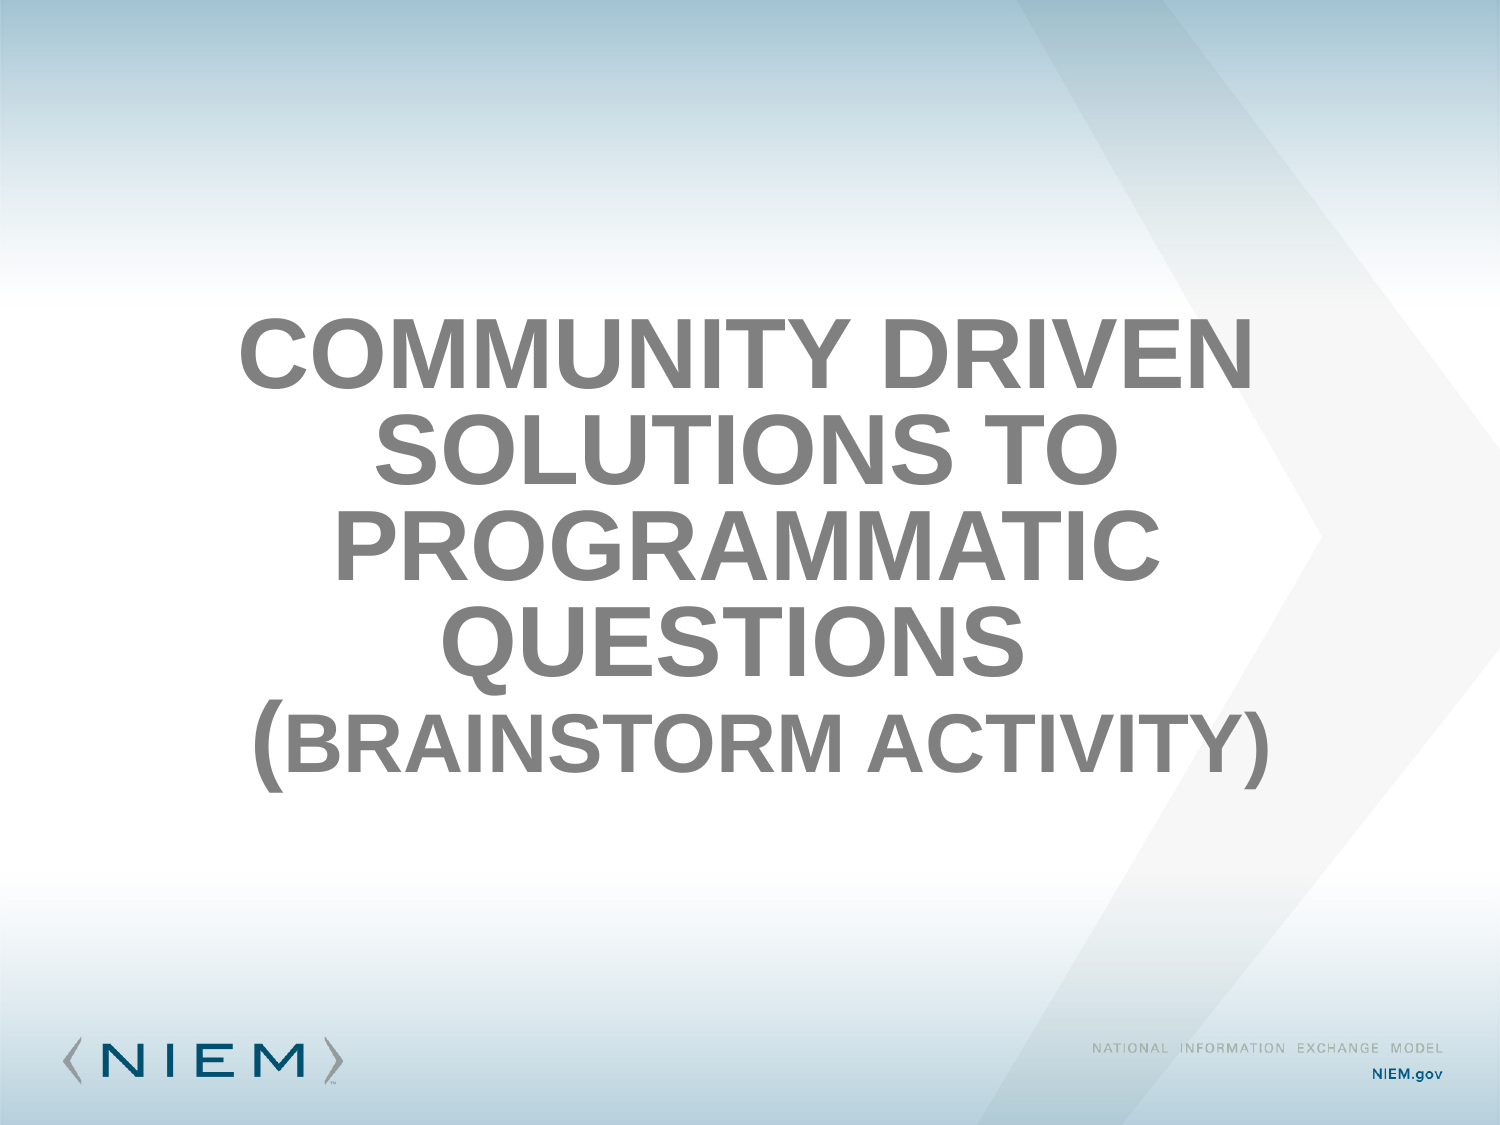

# Community Driven solutions to programmatic Questions (Brainstorm Activity)